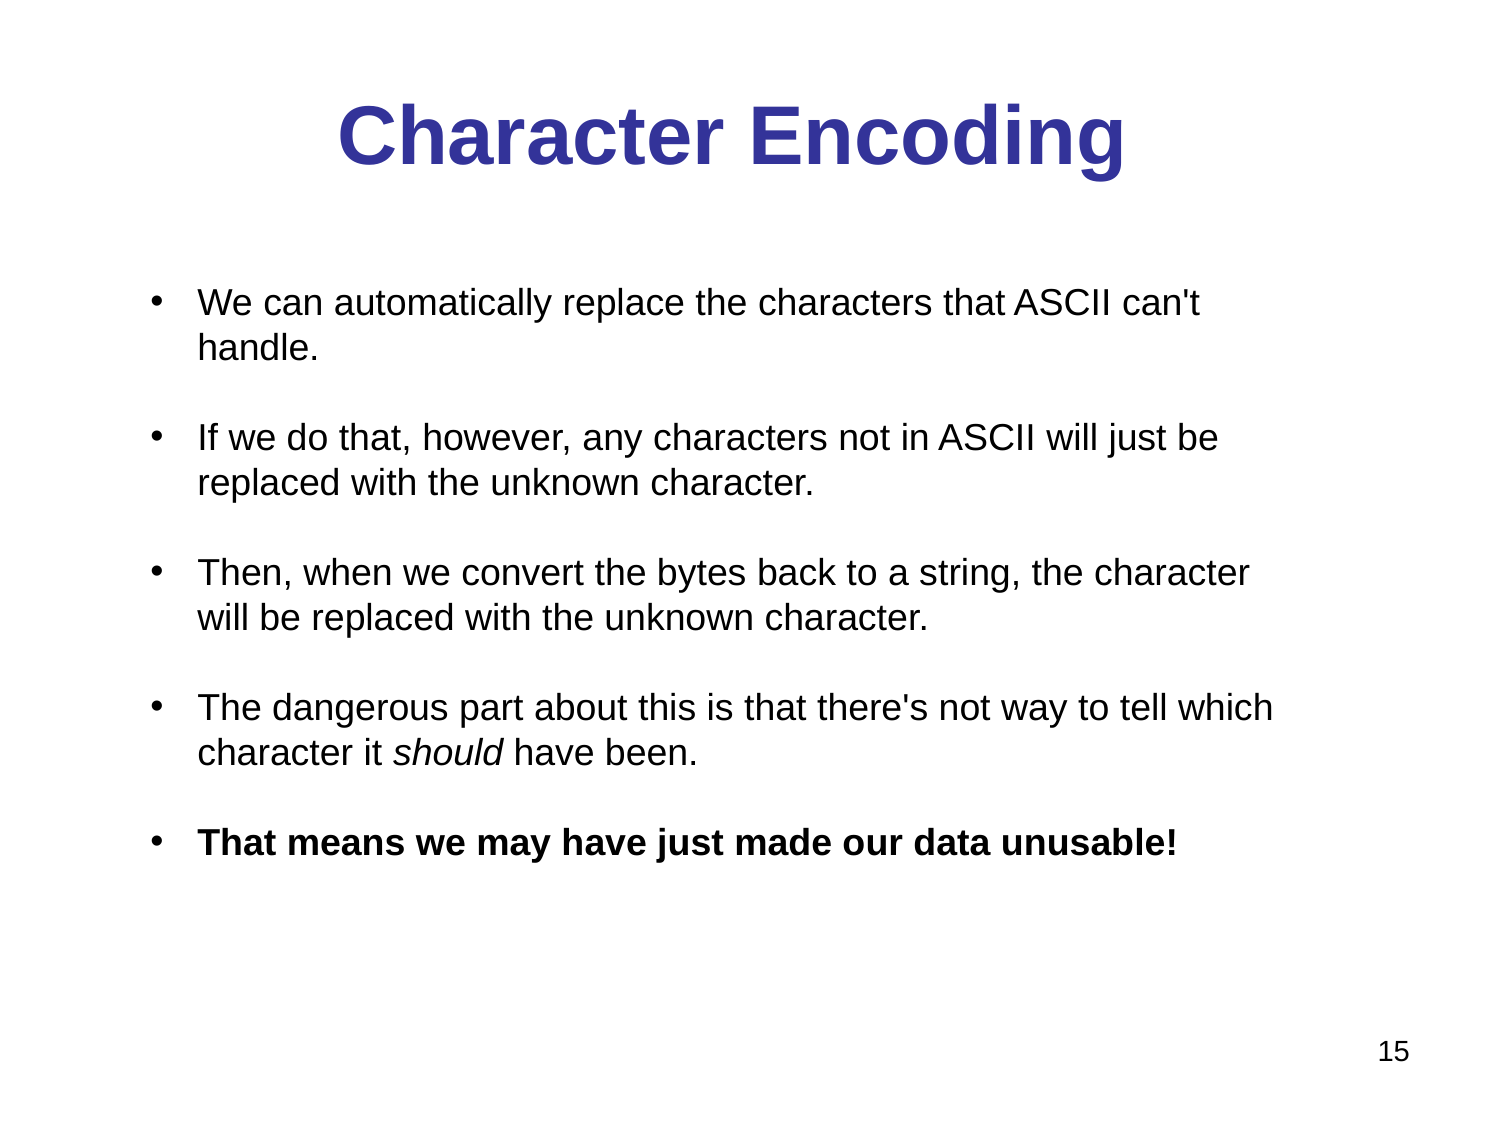

# Character Encoding

We can automatically replace the characters that ASCII can't handle.

If we do that, however, any characters not in ASCII will just be replaced with the unknown character.

Then, when we convert the bytes back to a string, the character will be replaced with the unknown character.

The dangerous part about this is that there's not way to tell which character it should have been.

That means we may have just made our data unusable!

15